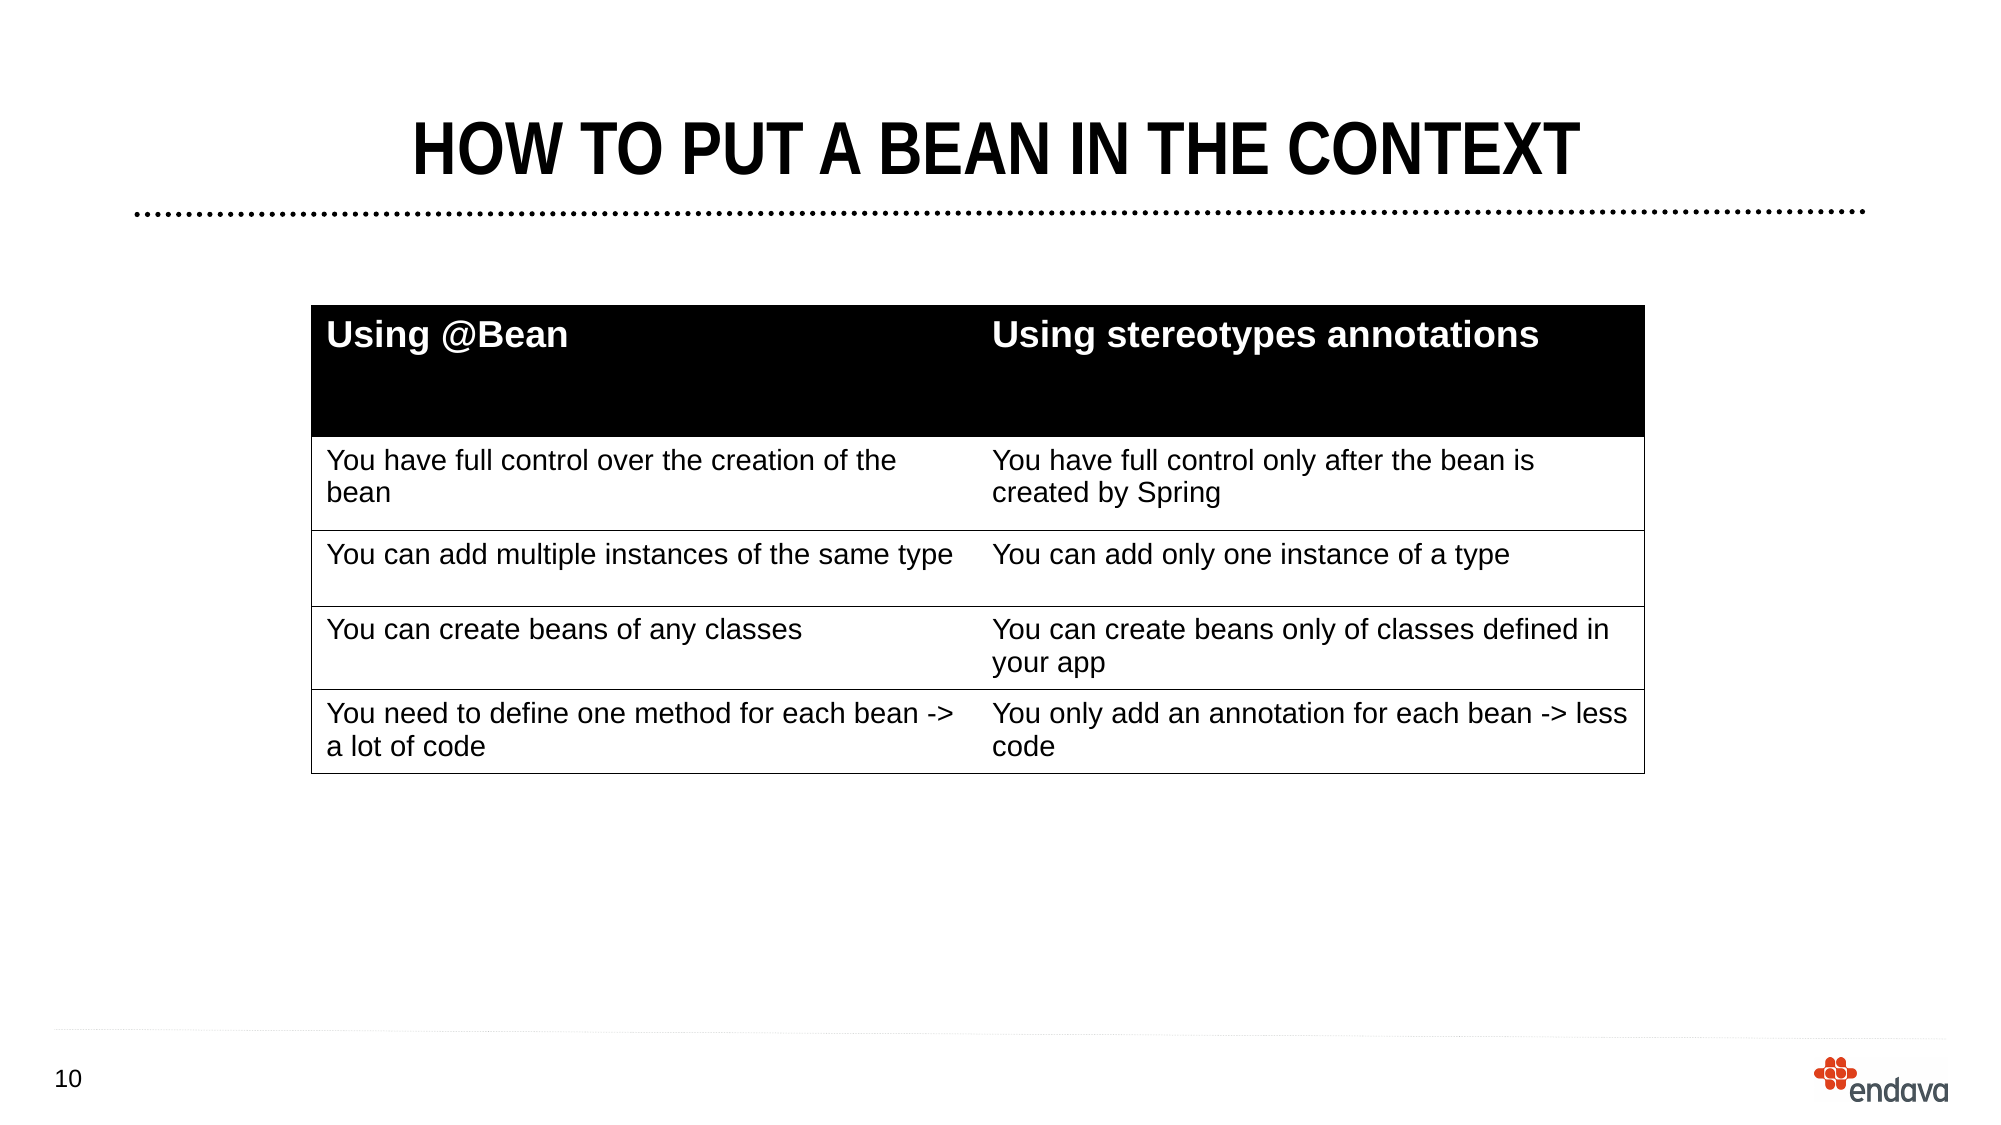

# How to put a bean in the context

| Using @Bean | Using stereotypes annotations |
| --- | --- |
| You have full control over the creation of the bean | You have full control only after the bean is created by Spring |
| You can add multiple instances of the same type | You can add only one instance of a type |
| You can create beans of any classes | You can create beans only of classes defined in your app |
| You need to define one method for each bean -> a lot of code | You only add an annotation for each bean -> less code |